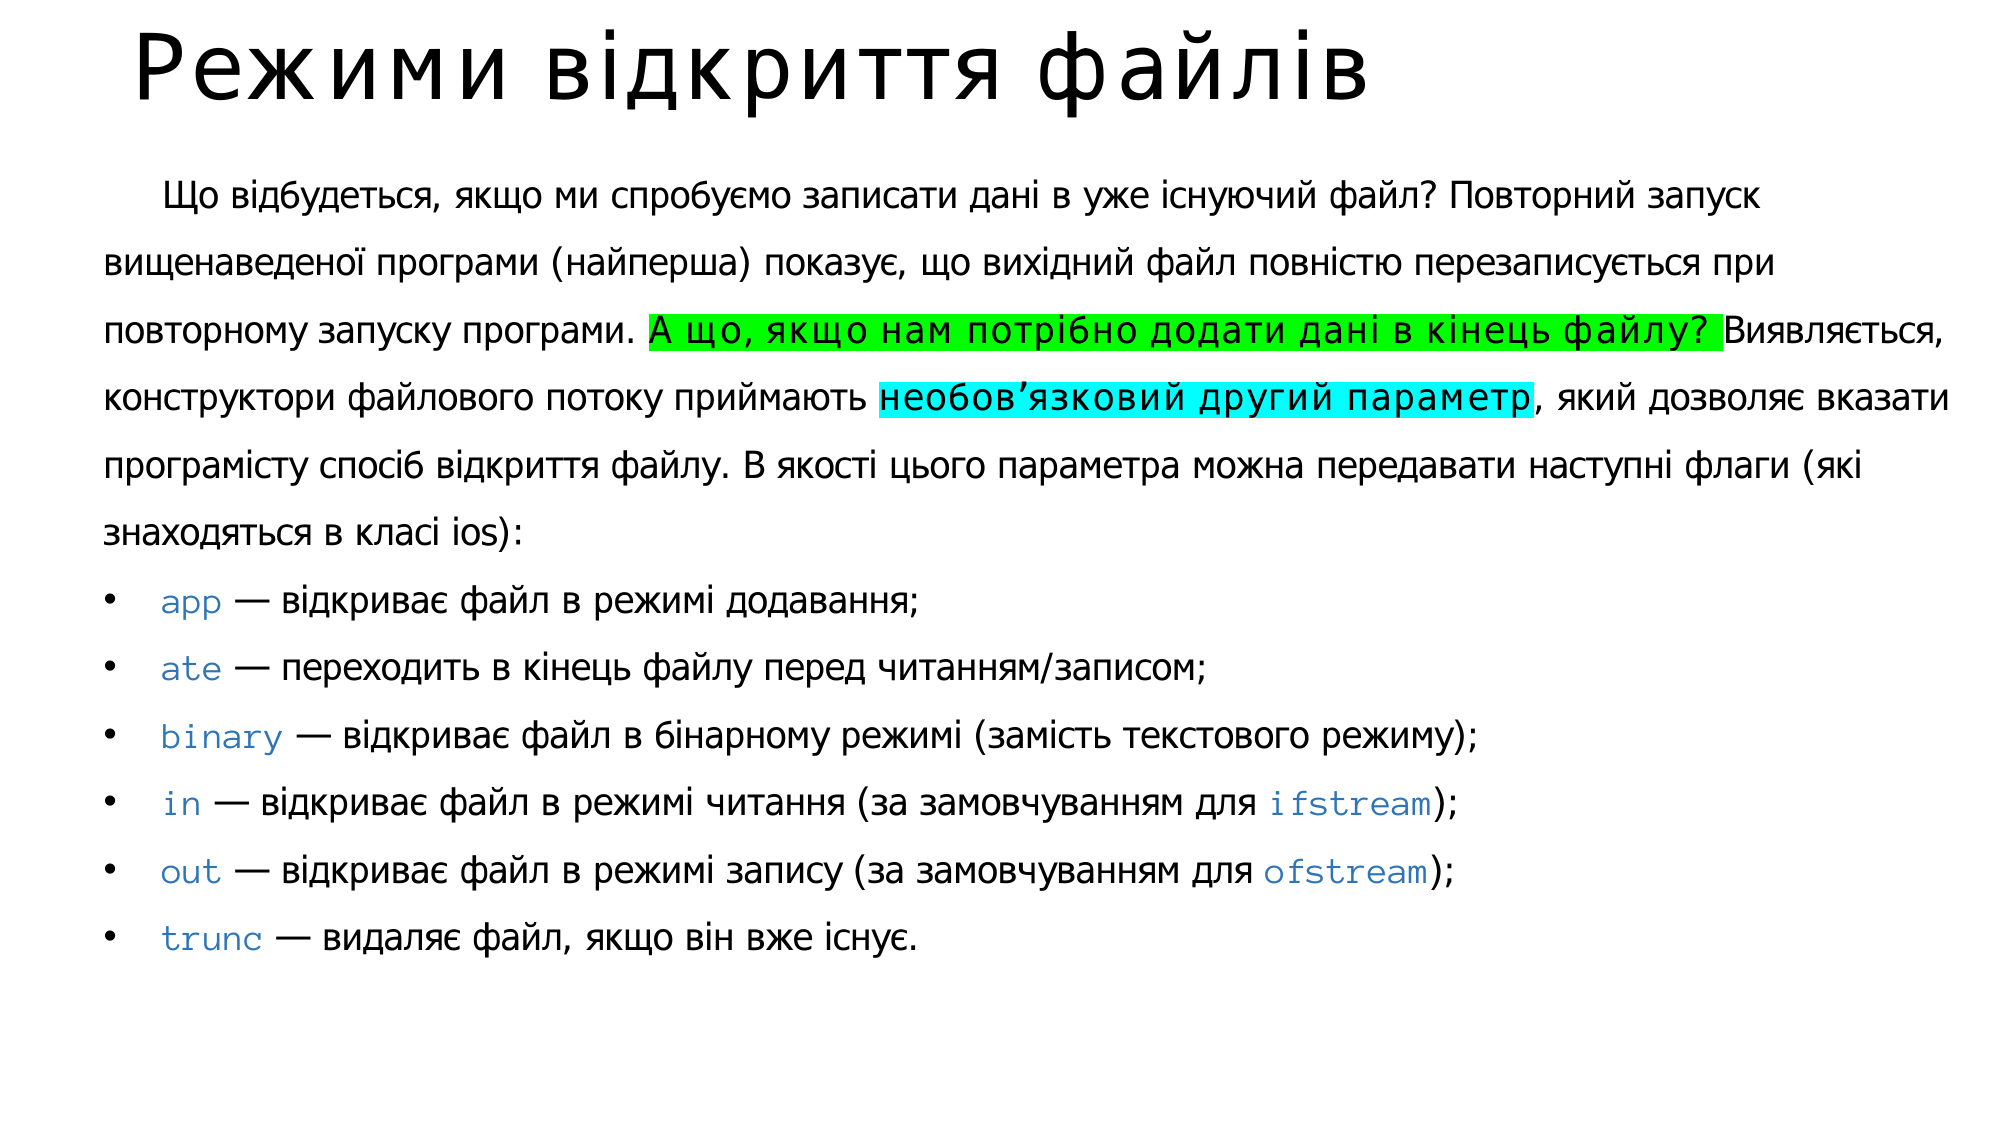

# Режими відкриття файлів
Що відбудеться, якщо ми спробуємо записати дані в уже існуючий файл? Повторний запуск вищенаведеної програми (найперша) показує, що вихідний файл повністю перезаписується при повторному запуску програми. А що, якщо нам потрібно додати дані в кінець файлу? Виявляється, конструктори файлового потоку приймають необов’язковий другий параметр, який дозволяє вказати програмісту спосіб відкриття файлу. В якості цього параметра можна передавати наступні флаги (які знаходяться в класі ios):
 app — відкриває файл в режимі додавання;
 ate — переходить в кінець файлу перед читанням/записом;
 binary — відкриває файл в бінарному режимі (замість текстового режиму);
 in — відкриває файл в режимі читання (за замовчуванням для ifstream);
 out — відкриває файл в режимі запису (за замовчуванням для ofstream);
 trunc — видаляє файл, якщо він вже існує.